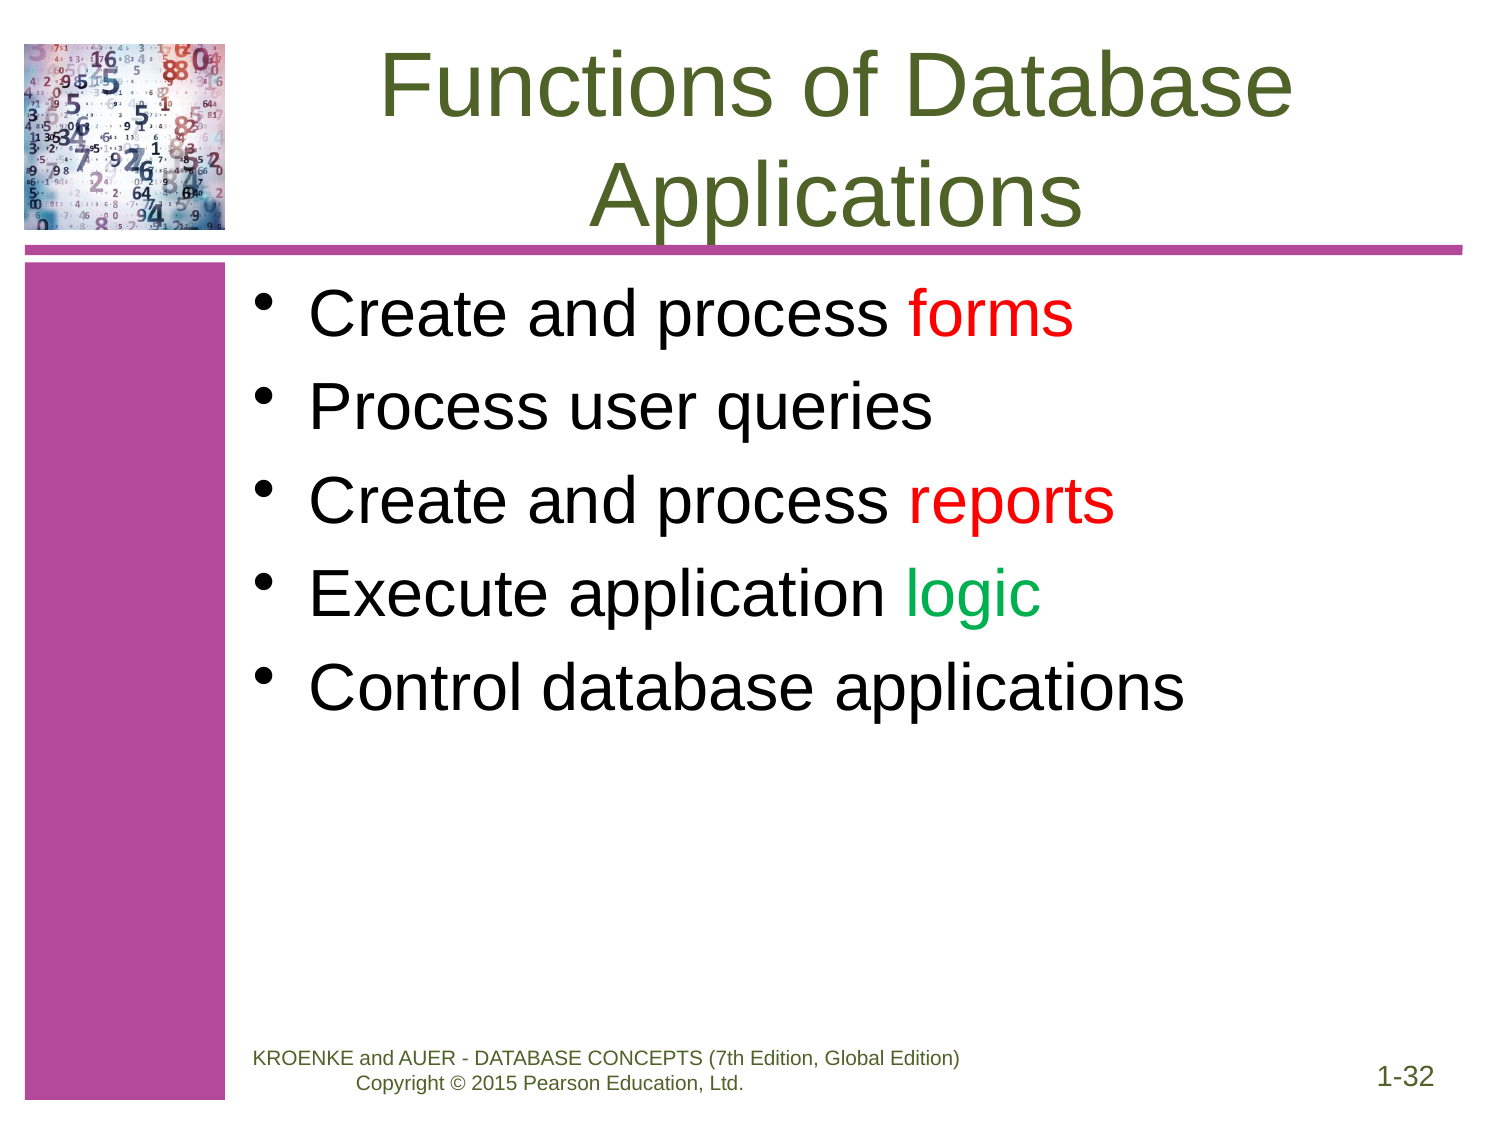

# Functions of Database Applications
Create and process forms
Process user queries
Create and process reports
Execute application logic
Control database applications
KROENKE and AUER - DATABASE CONCEPTS (7th Edition, Global Edition)                                      Copyright © 2015 Pearson Education, Ltd.
1-32